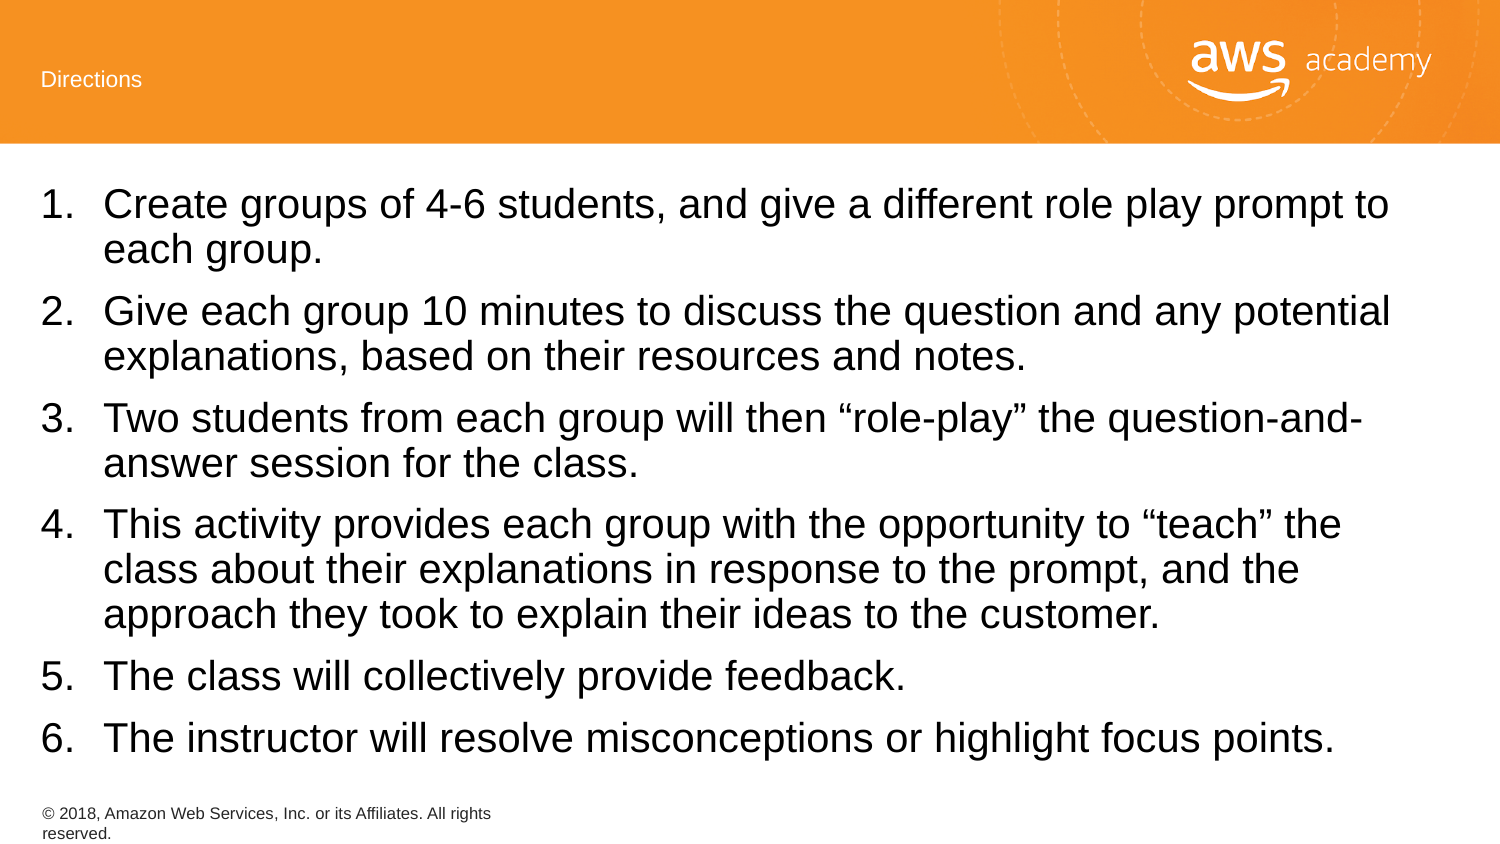

# Directions
Create groups of 4-6 students, and give a different role play prompt to each group.
Give each group 10 minutes to discuss the question and any potential explanations, based on their resources and notes.
Two students from each group will then “role-play” the question-and-answer session for the class.
This activity provides each group with the opportunity to “teach” the class about their explanations in response to the prompt, and the approach they took to explain their ideas to the customer.
The class will collectively provide feedback.
The instructor will resolve misconceptions or highlight focus points.